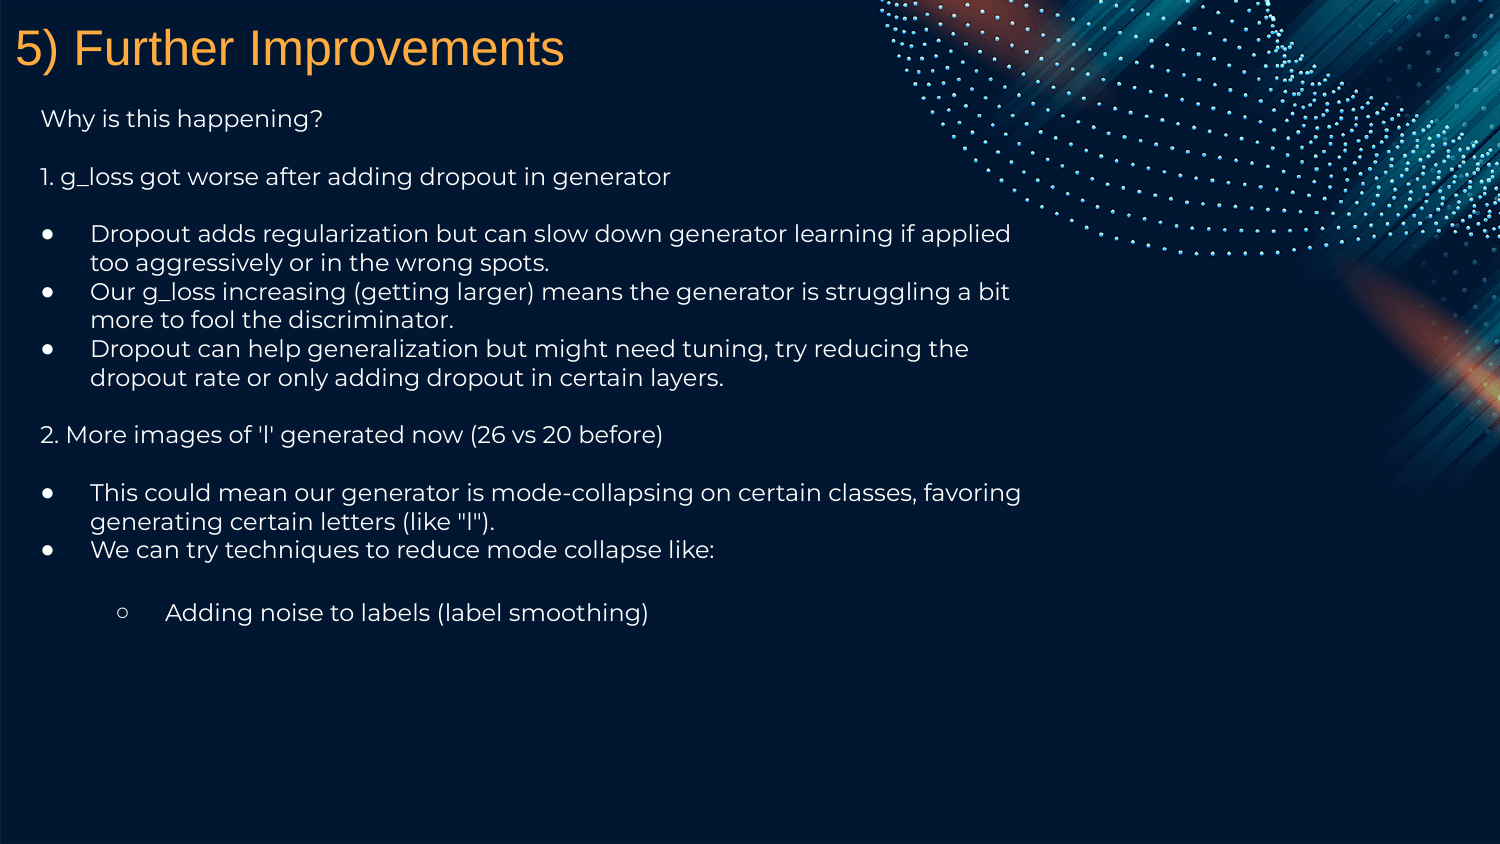

# 5) Further Improvements
Why is this happening?

1. g_loss got worse after adding dropout in generator

Dropout adds regularization but can slow down generator learning if applied too aggressively or in the wrong spots.
Our g_loss increasing (getting larger) means the generator is struggling a bit more to fool the discriminator.
Dropout can help generalization but might need tuning, try reducing the dropout rate or only adding dropout in certain layers.

2. More images of 'l' generated now (26 vs 20 before)

This could mean our generator is mode-collapsing on certain classes, favoring generating certain letters (like "l").
We can try techniques to reduce mode collapse like:
Adding noise to labels (label smoothing)